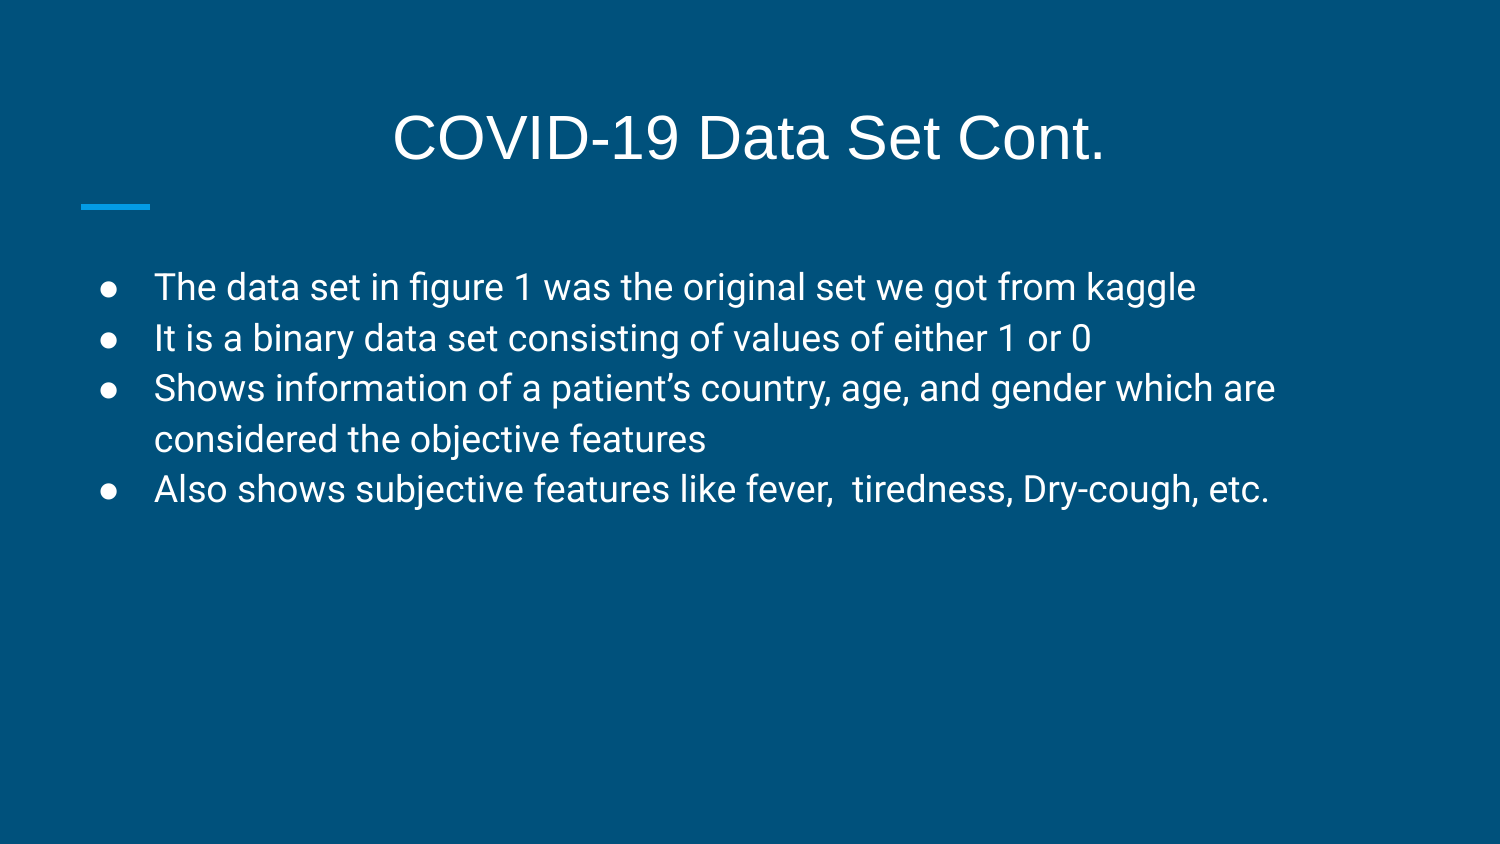

# COVID-19 Data Set Cont.
The data set in figure 1 was the original set we got from kaggle
It is a binary data set consisting of values of either 1 or 0
Shows information of a patient’s country, age, and gender which are considered the objective features
Also shows subjective features like fever,  tiredness, Dry-cough, etc.